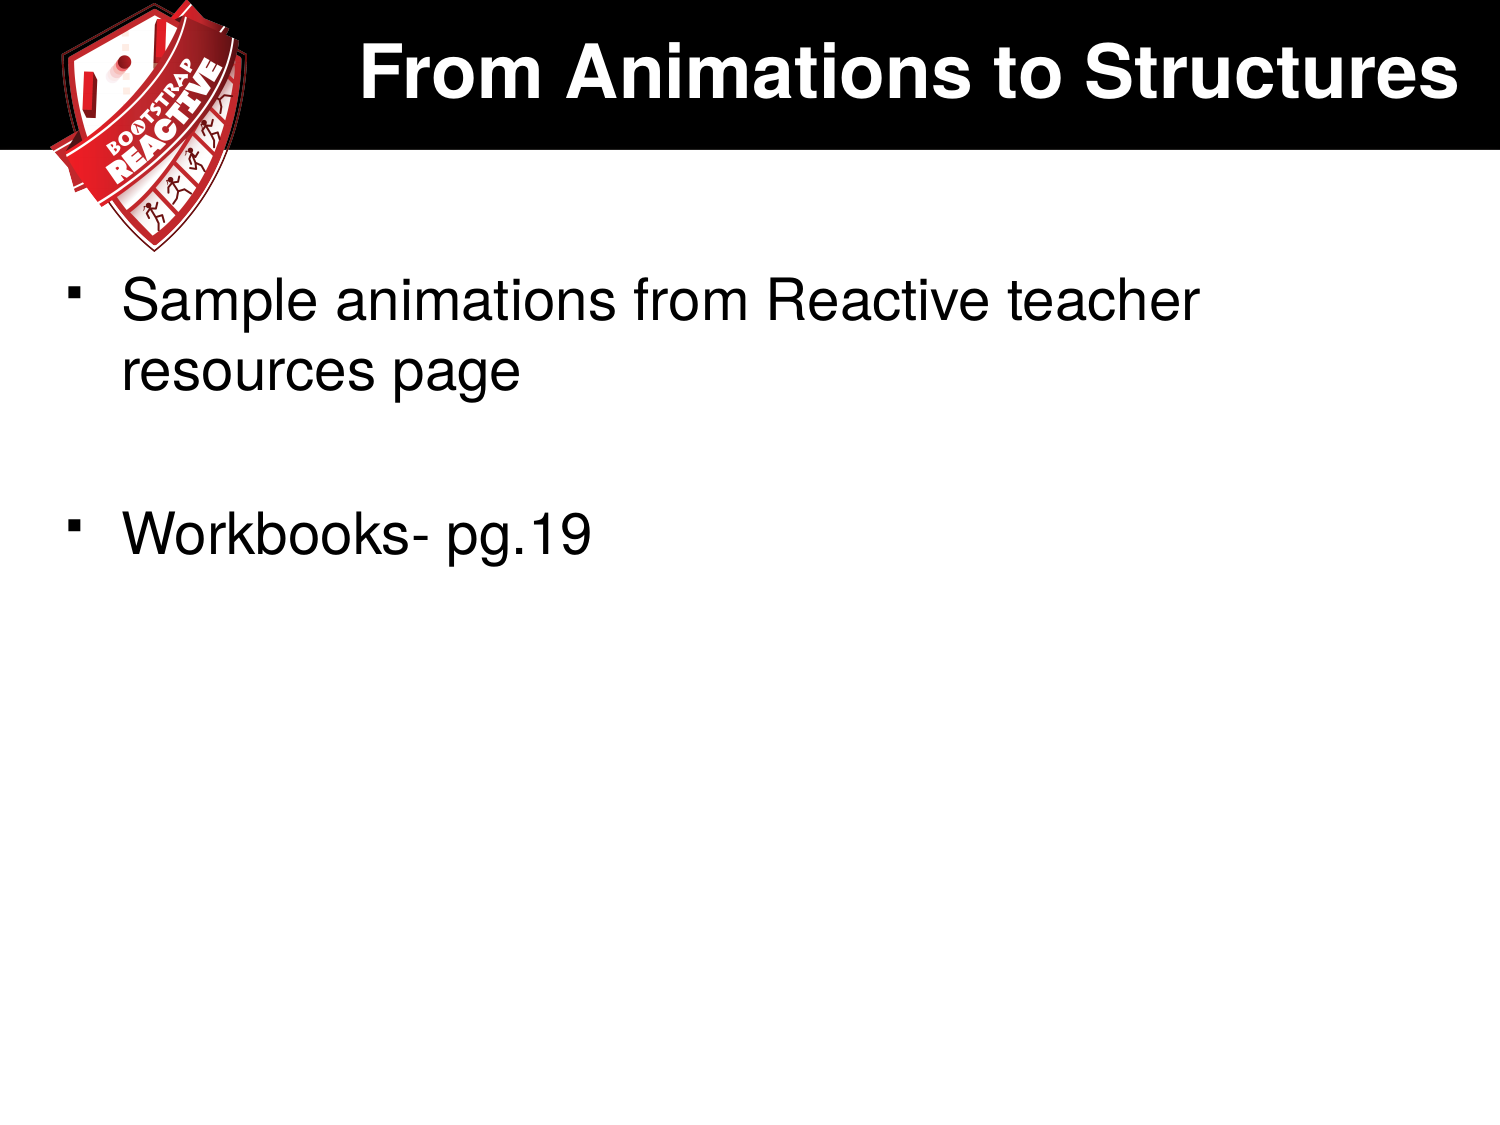

# From Animations to Structures
Sample animations from Reactive teacher resources page

Workbooks- pg.19